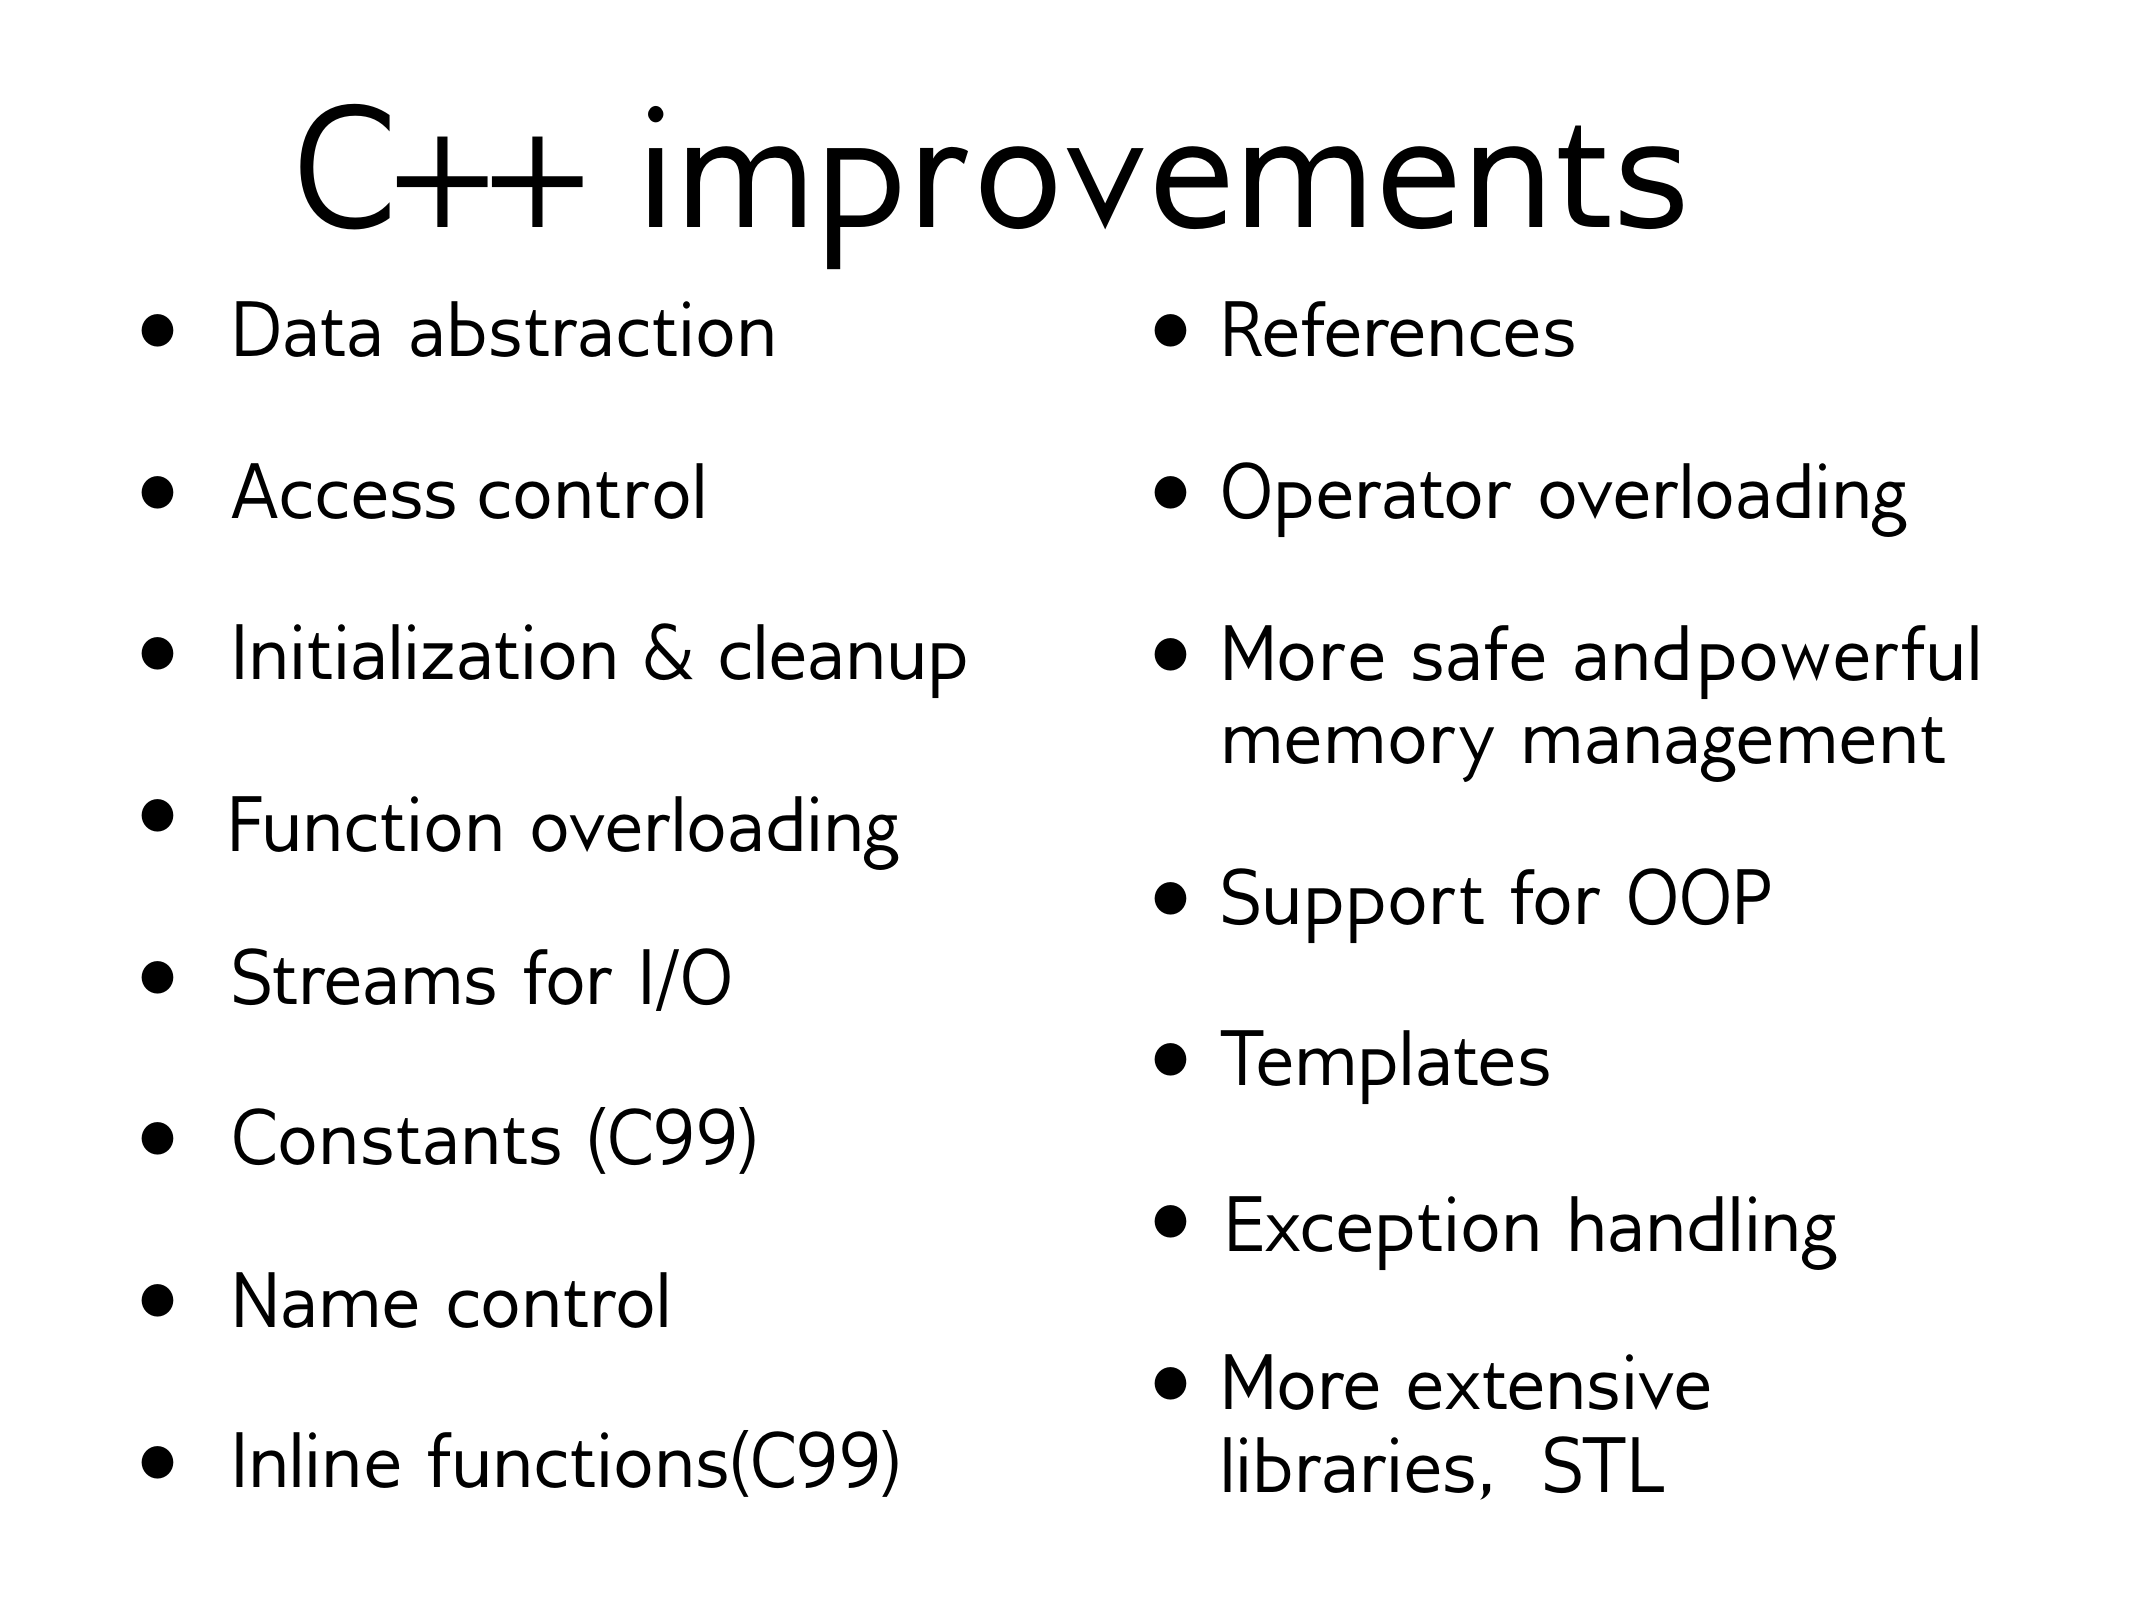

# C++ improvements
•
•
•
•
•
•
•
•
•
•
•
•
•
•
•
Data abstraction
References
Access	control
Operator overloading
Initialization & cleanup
More safe and	powerful  memory management
Function overloading
Support for OOP
Streams for I/O
Templates
Constants (C99)
Exception handling
Name control
More extensive libraries,  STL
Inline functions(C99)